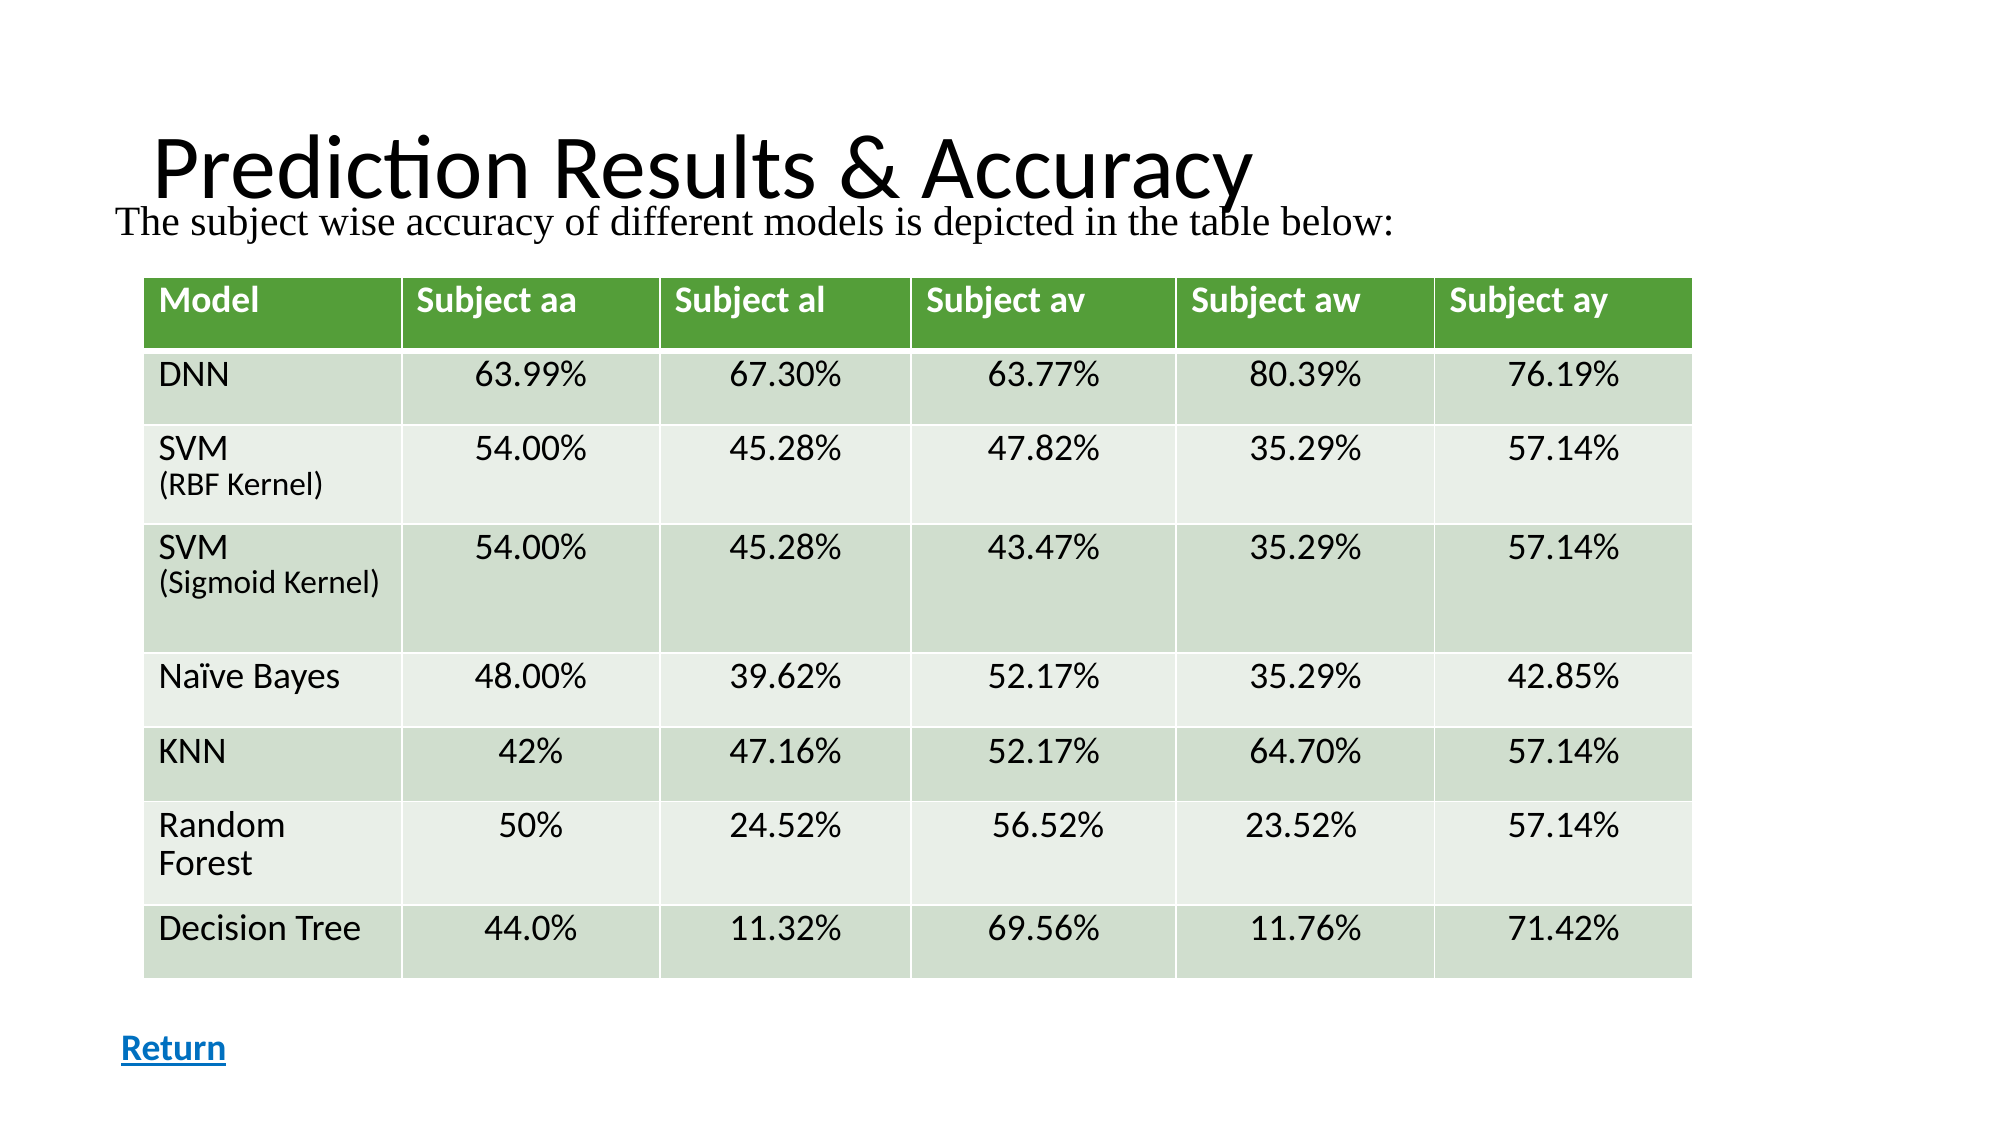

# Prediction Results & Accuracy
The subject wise accuracy of different models is depicted in the table below:

| Model | Subject aa | Subject al | Subject av | Subject aw | Subject ay |
| --- | --- | --- | --- | --- | --- |
| DNN | 63.99% | 67.30% | 63.77% | 80.39% | 76.19% |
| SVM (RBF Kernel) | 54.00% | 45.28% | 47.82% | 35.29% | 57.14% |
| SVM (Sigmoid Kernel) | 54.00% | 45.28% | 43.47% | 35.29% | 57.14% |
| Naïve Bayes | 48.00% | 39.62% | 52.17% | 35.29% | 42.85% |
| KNN | 42% | 47.16% | 52.17% | 64.70% | 57.14% |
| Random Forest | 50% | 24.52% | 56.52% | 23.52% | 57.14% |
| Decision Tree | 44.0% | 11.32% | 69.56% | 11.76% | 71.42% |
Return